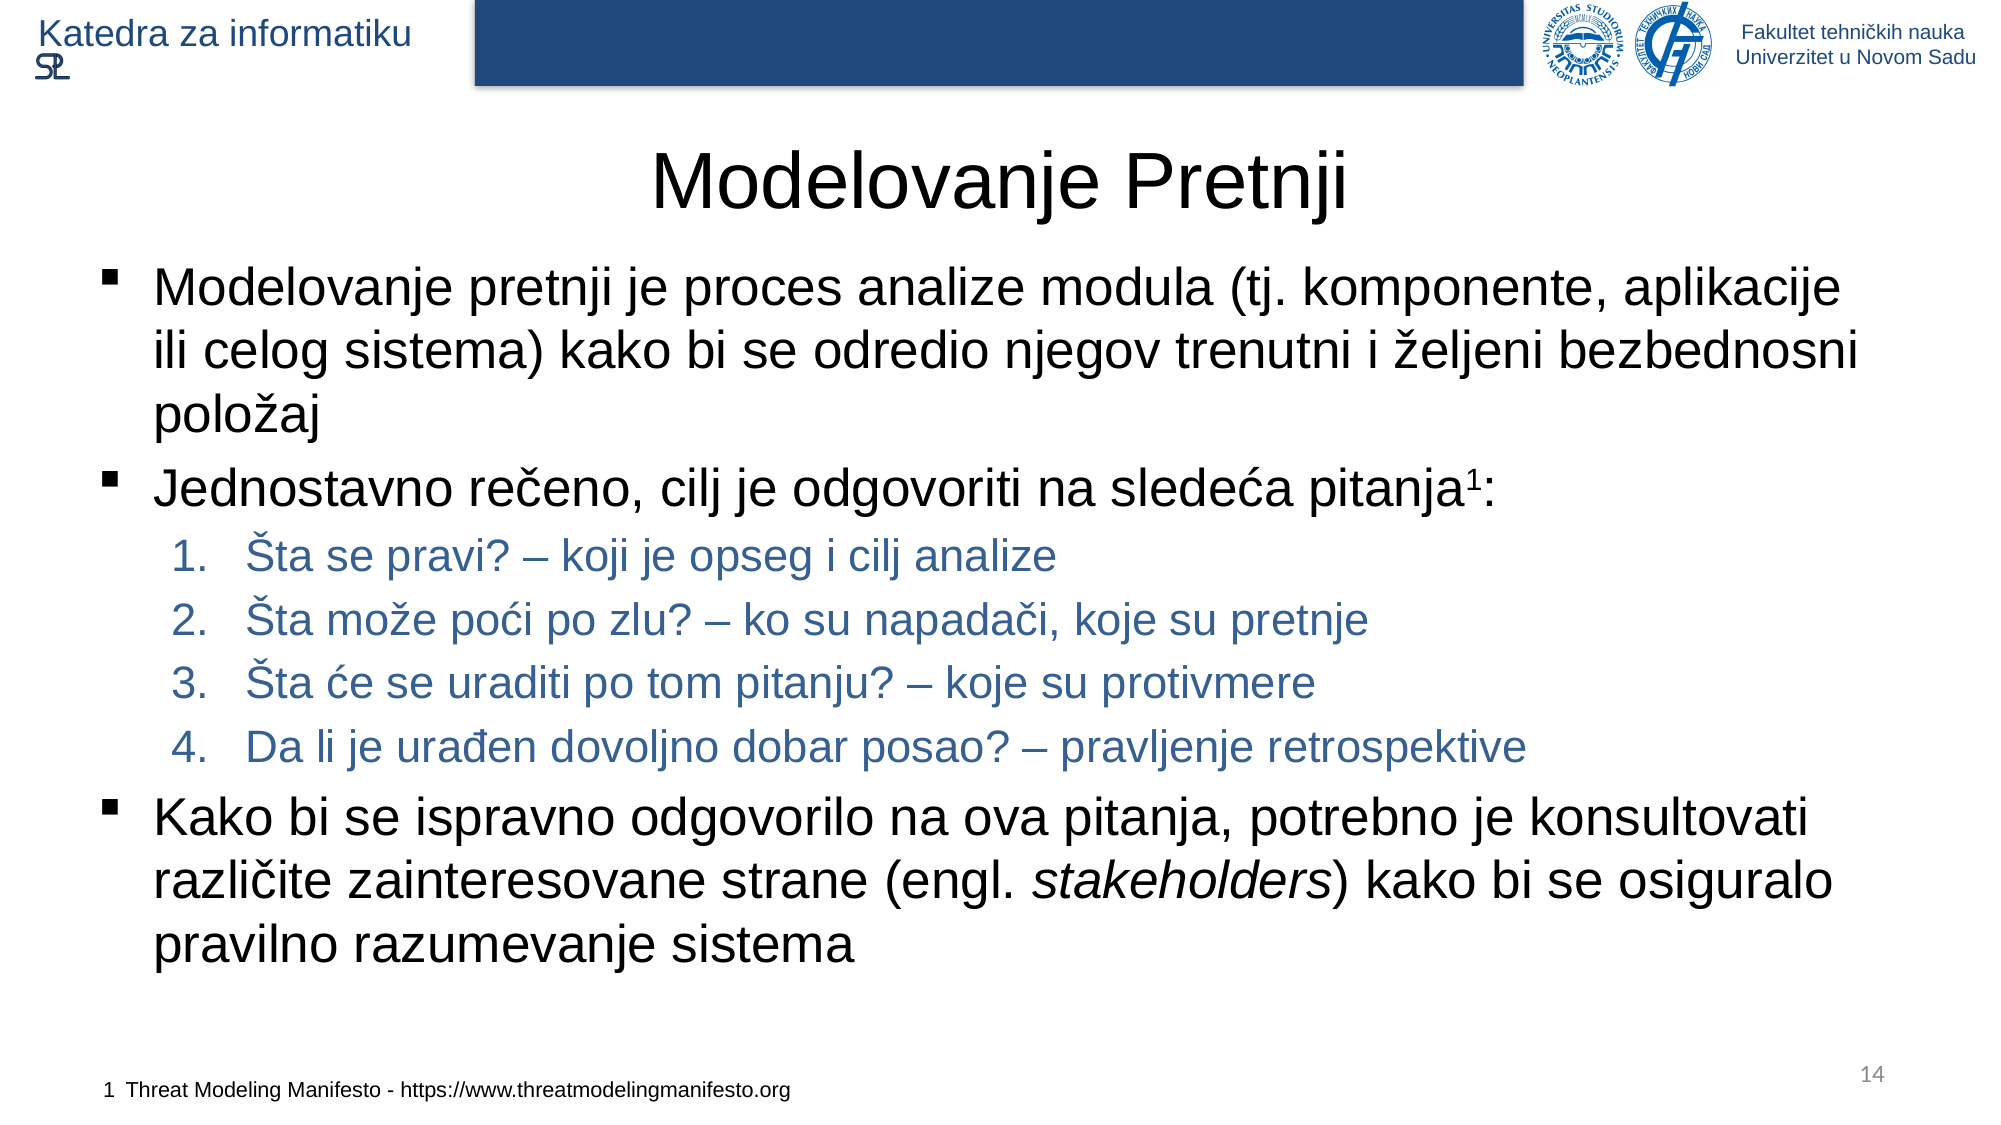

# Modelovanje Pretnji
Modelovanje pretnji je proces analize modula (tj. komponente, aplikacije ili celog sistema) kako bi se odredio njegov trenutni i željeni bezbednosni položaj
Jednostavno rečeno, cilj je odgovoriti na sledeća pitanja1:
Šta se pravi? – koji je opseg i cilj analize
Šta može poći po zlu? – ko su napadači, koje su pretnje
Šta će se uraditi po tom pitanju? – koje su protivmere
Da li je urađen dovoljno dobar posao? – pravljenje retrospektive
Kako bi se ispravno odgovorilo na ova pitanja, potrebno je konsultovati različite zainteresovane strane (engl. stakeholders) kako bi se osiguralo pravilno razumevanje sistema
14
1 Threat Modeling Manifesto - https://www.threatmodelingmanifesto.org